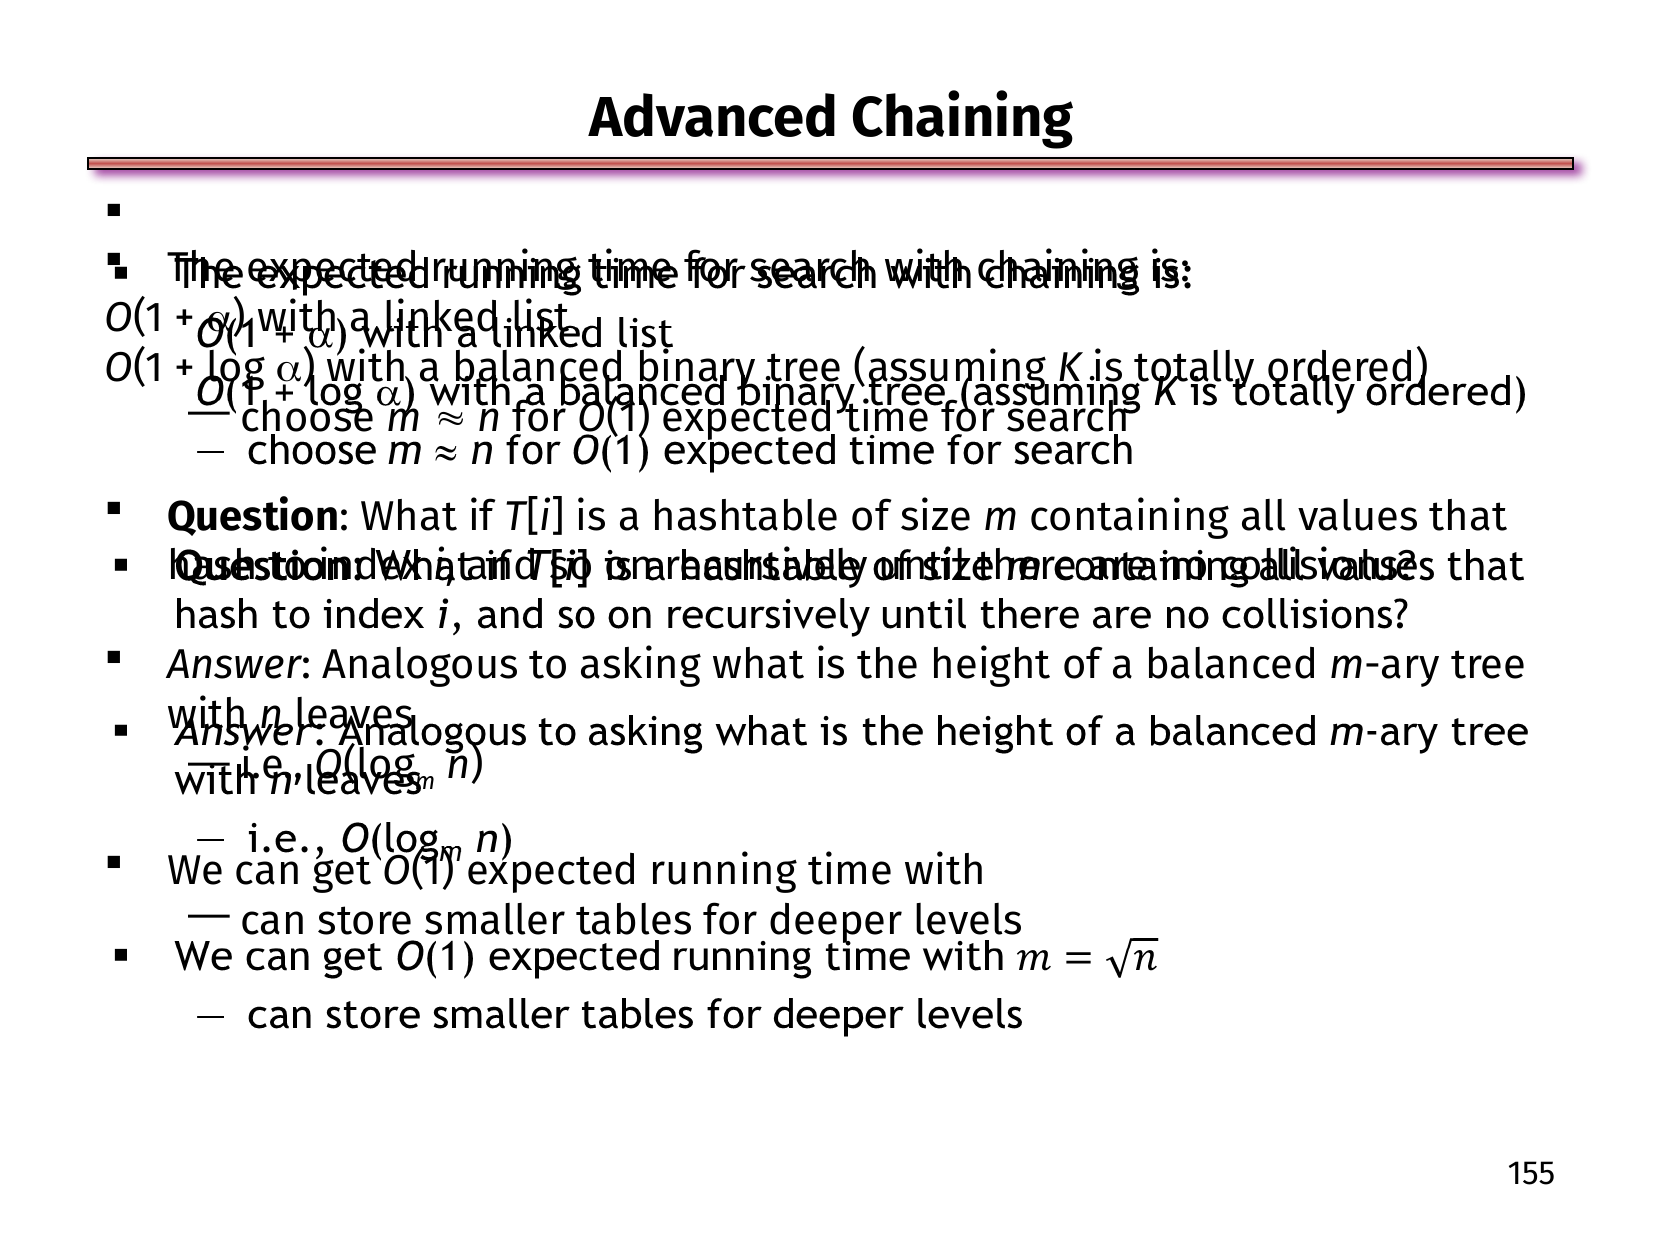

Advanced Chaining

The expected running time for search with chaining is:
O(1 + α) with a linked list
O(1 + log α) with a balanced binary tree (assuming K is totally ordered)
choose m ≈ n for O(1) expected time for search

Question: What if T[i] is a hashtable of size m containing all values that hash to index i, and so on recursively until there are no collisions?

Answer: Analogous to asking what is the height of a balanced m-ary tree with n leaves
i.e., O(logm n)

We can get O(1) expected running time with
can store smaller tables for deeper levels

155